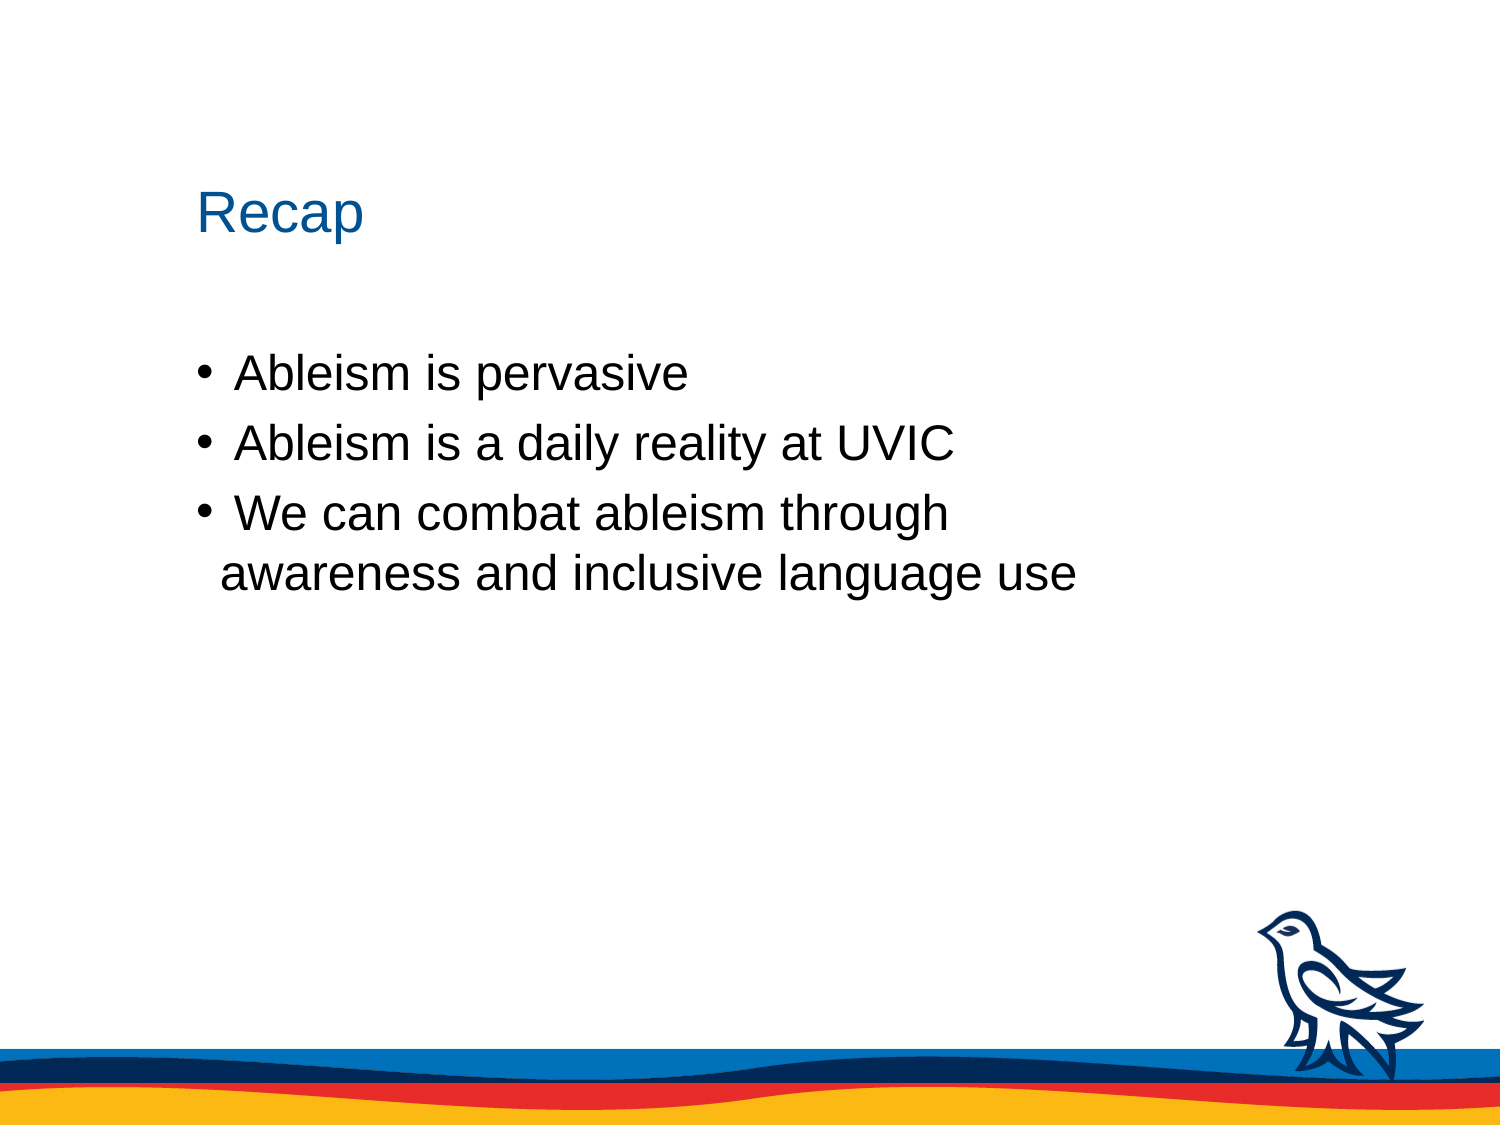

# Recap
 Ableism is pervasive
 Ableism is a daily reality at UVIC
 We can combat ableism through awareness and inclusive language use